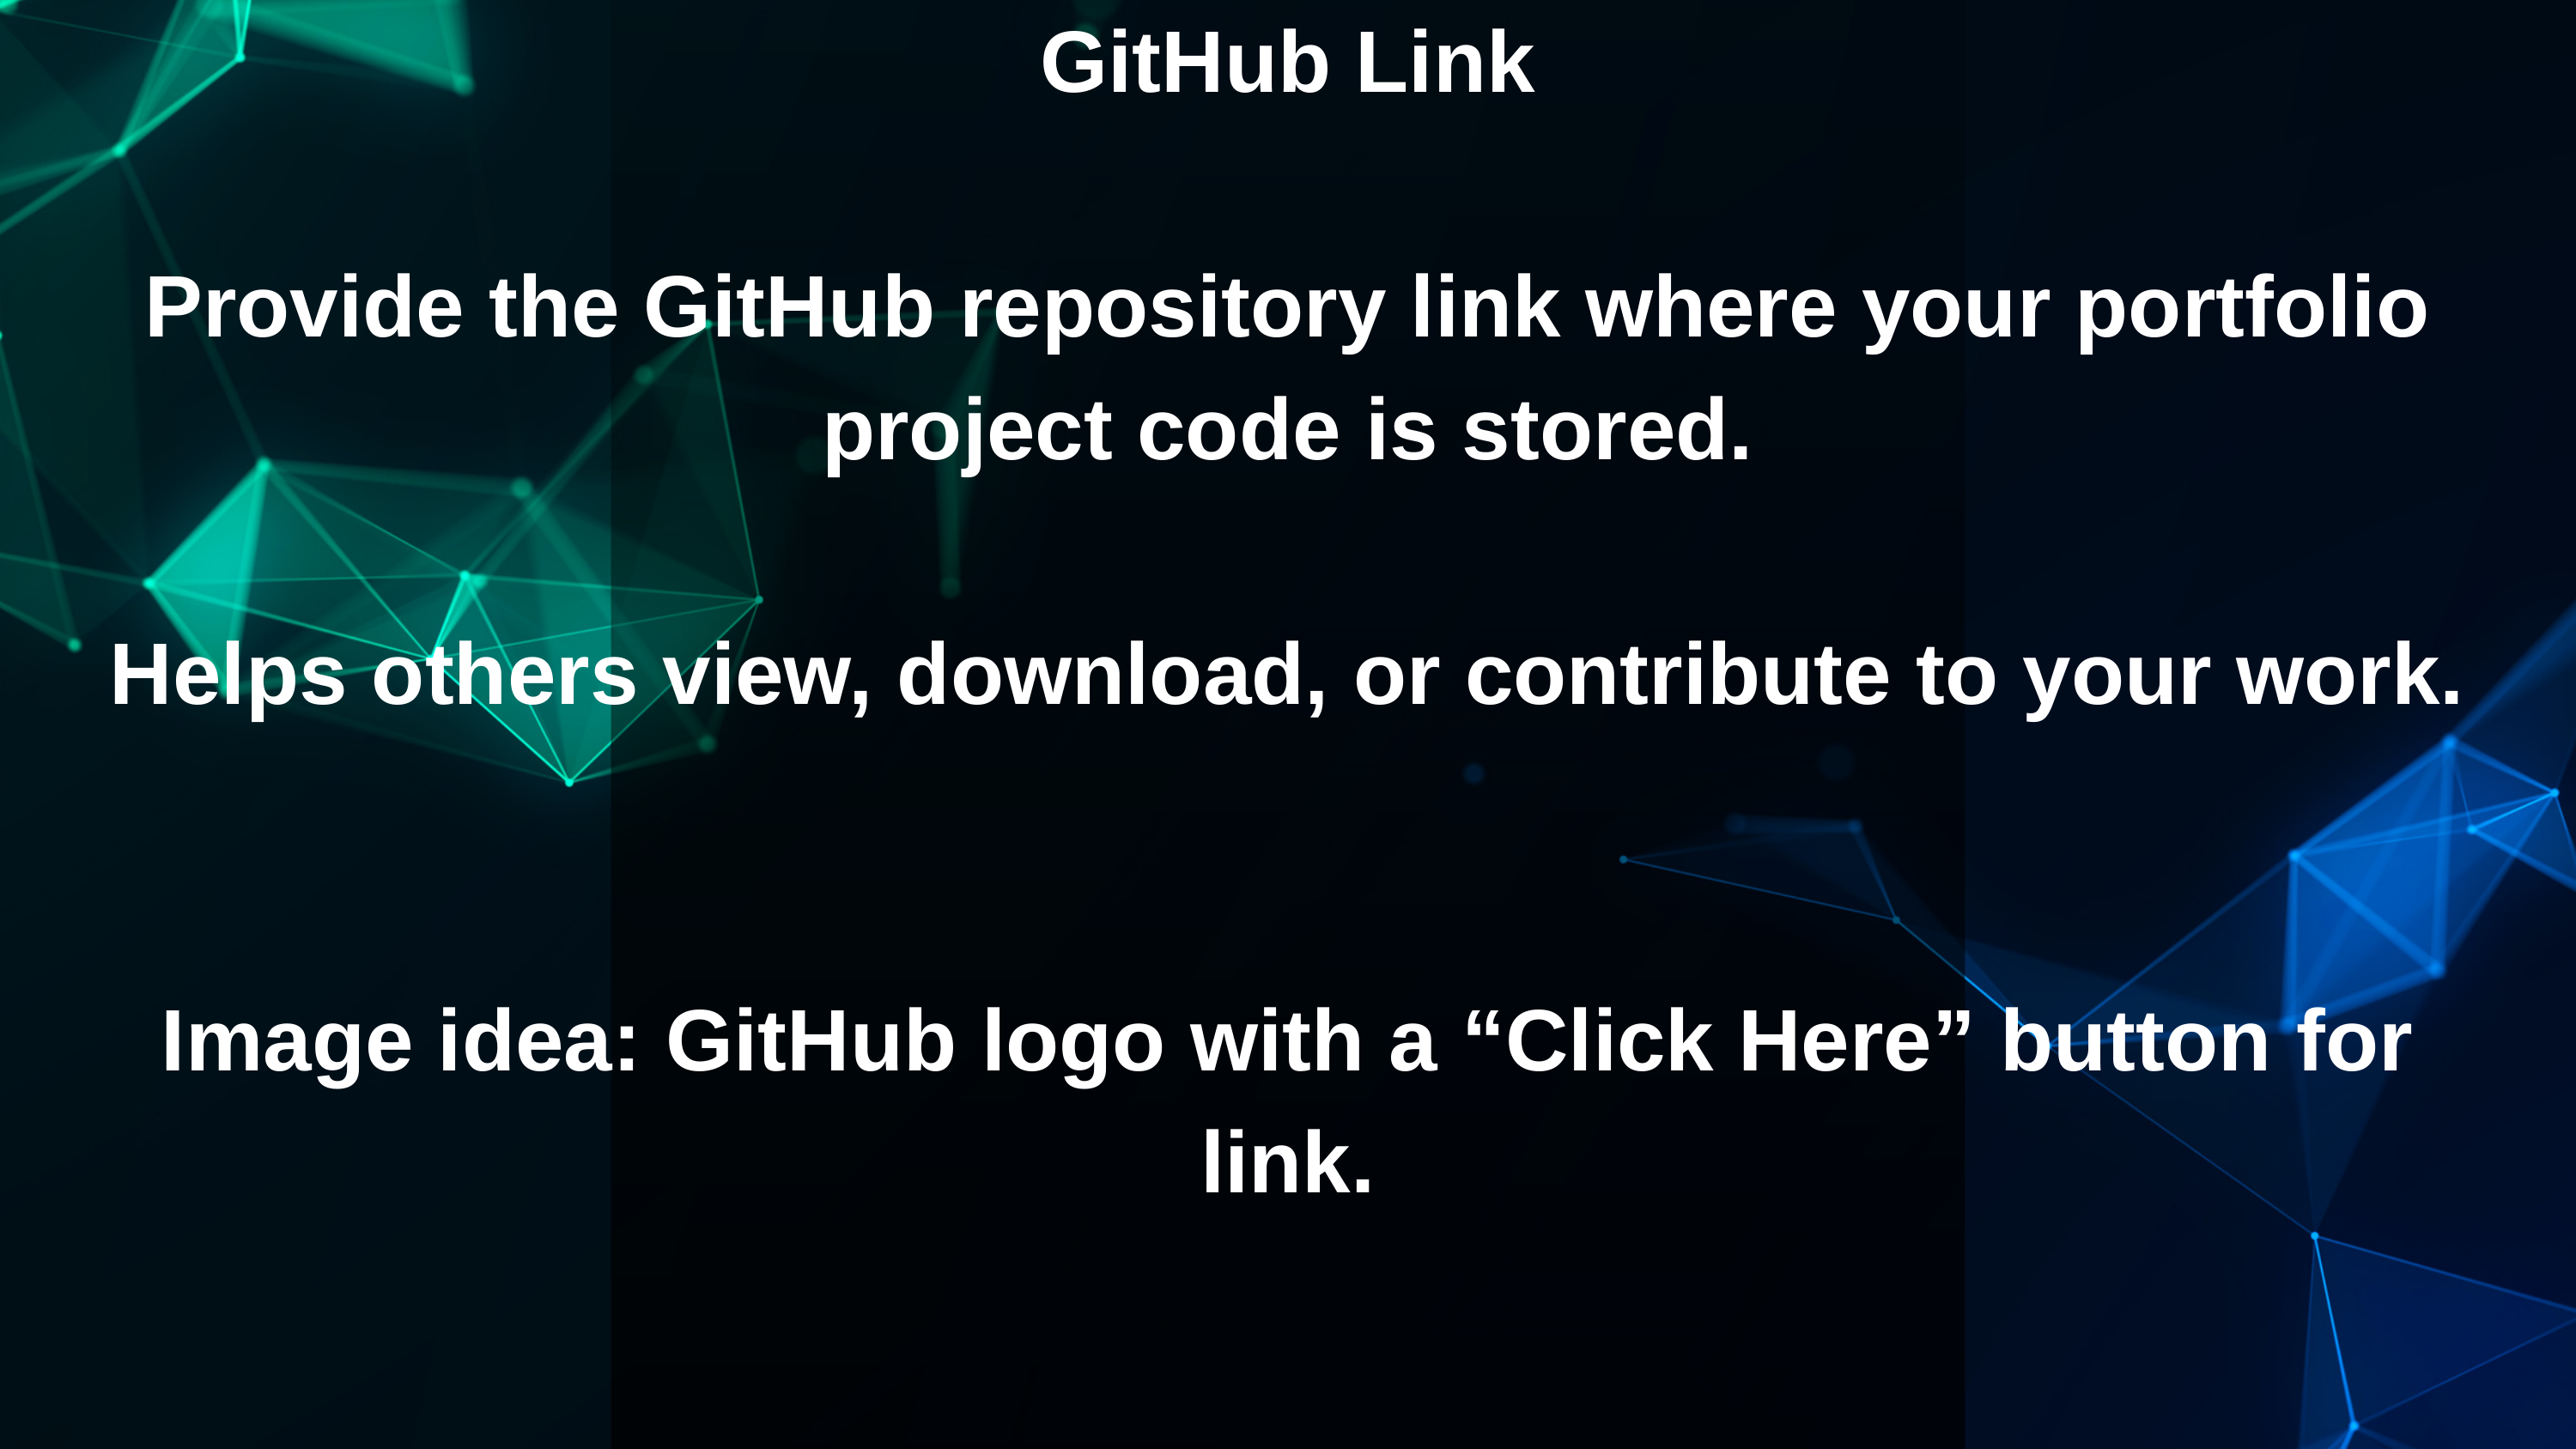

GitHub Link

Provide the GitHub repository link where your portfolio project code is stored.

Helps others view, download, or contribute to your work.

Image idea: GitHub logo with a “Click Here” button for link.